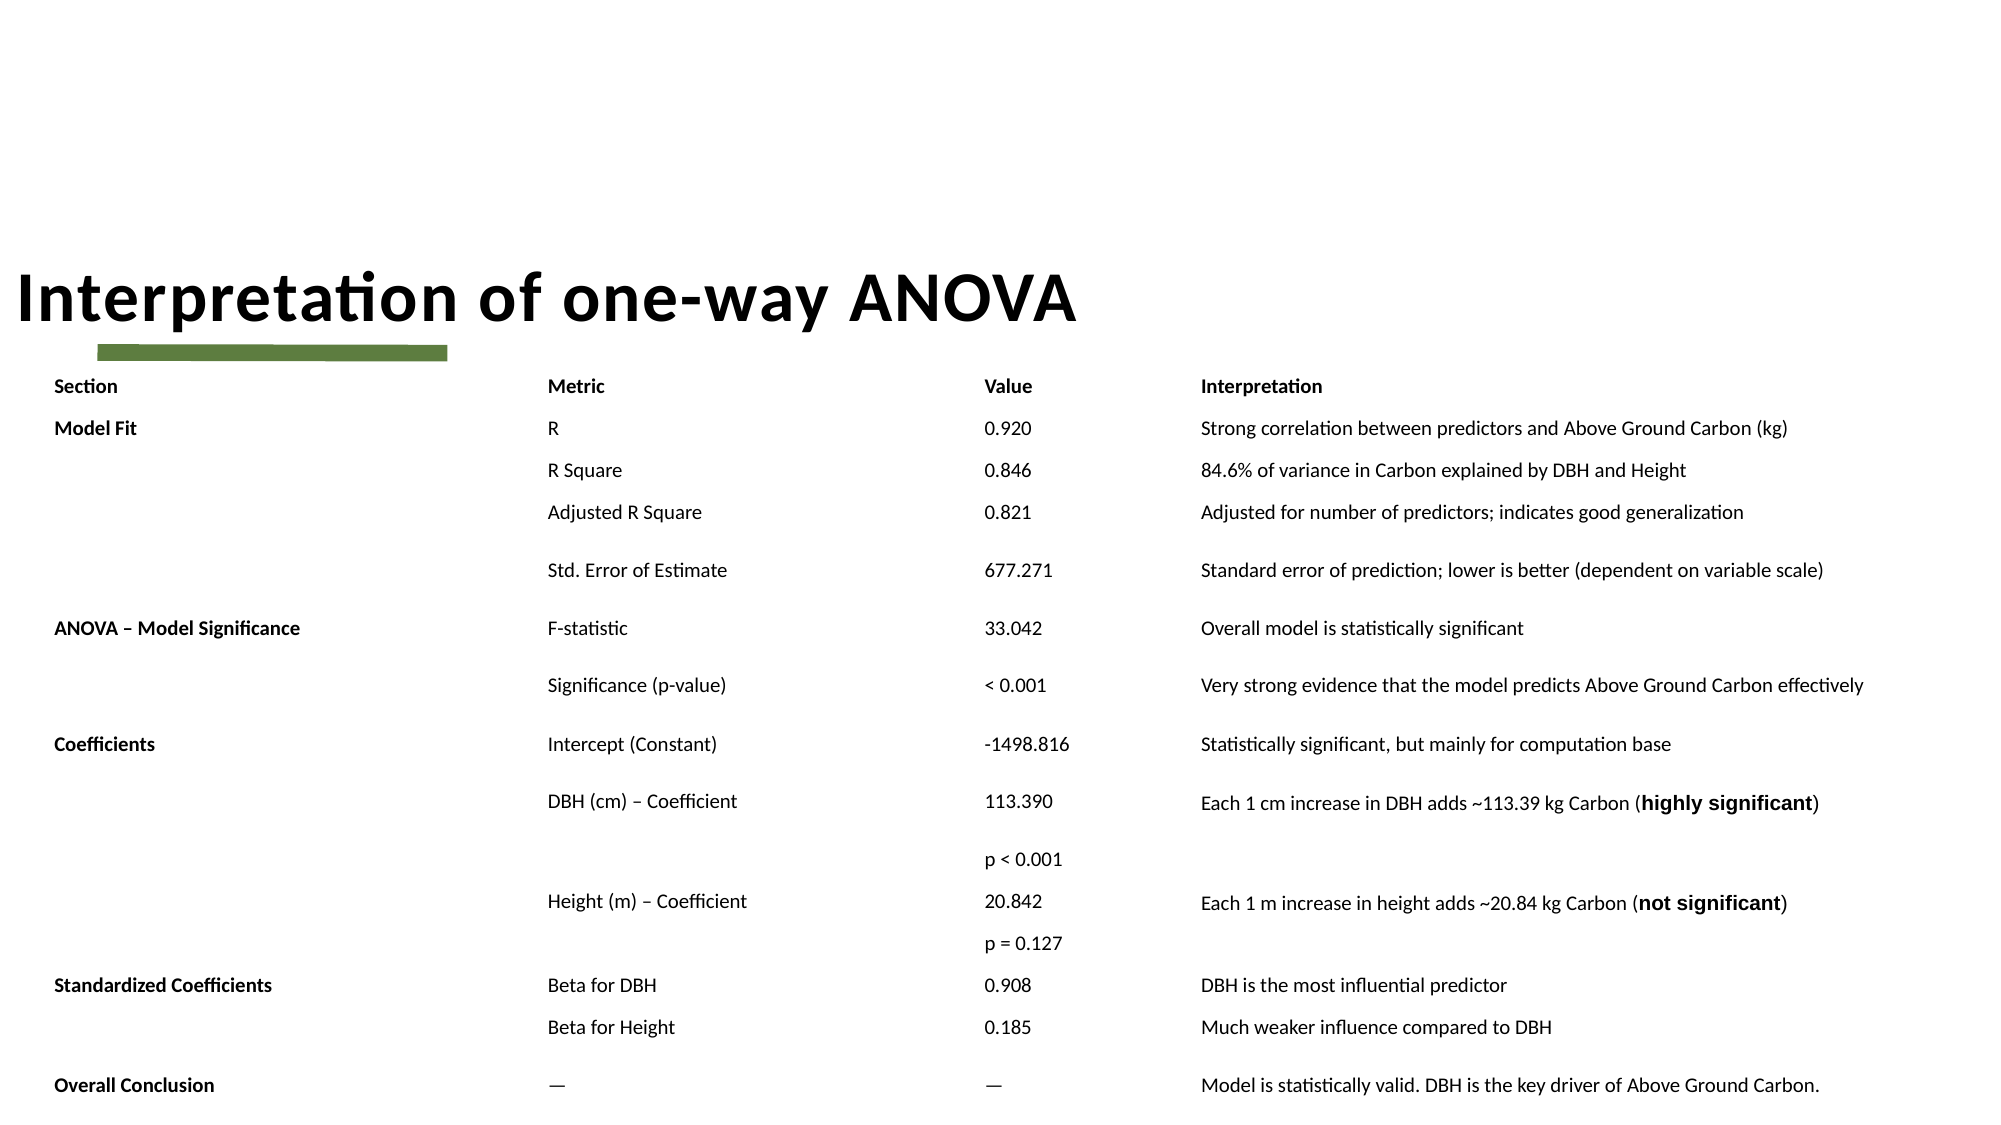

# Interpretation of one-way ANOVA
| Section | Metric | Value | Interpretation |
| --- | --- | --- | --- |
| Model Fit | R | 0.920 | Strong correlation between predictors and Above Ground Carbon (kg) |
|  | R Square | 0.846 | 84.6% of variance in Carbon explained by DBH and Height |
|  | Adjusted R Square | 0.821 | Adjusted for number of predictors; indicates good generalization |
|  | Std. Error of Estimate | 677.271 | Standard error of prediction; lower is better (dependent on variable scale) |
| ANOVA – Model Significance | F-statistic | 33.042 | Overall model is statistically significant |
|  | Significance (p-value) | < 0.001 | Very strong evidence that the model predicts Above Ground Carbon effectively |
| Coefficients | Intercept (Constant) | -1498.816 | Statistically significant, but mainly for computation base |
|  | DBH (cm) – Coefficient | 113.390 | Each 1 cm increase in DBH adds ~113.39 kg Carbon (highly significant) |
|  |  | p < 0.001 |  |
|  | Height (m) – Coefficient | 20.842 | Each 1 m increase in height adds ~20.84 kg Carbon (not significant) |
|  |  | p = 0.127 |  |
| Standardized Coefficients | Beta for DBH | 0.908 | DBH is the most influential predictor |
|  | Beta for Height | 0.185 | Much weaker influence compared to DBH |
| Overall Conclusion | — | — | Model is statistically valid. DBH is the key driver of Above Ground Carbon. |